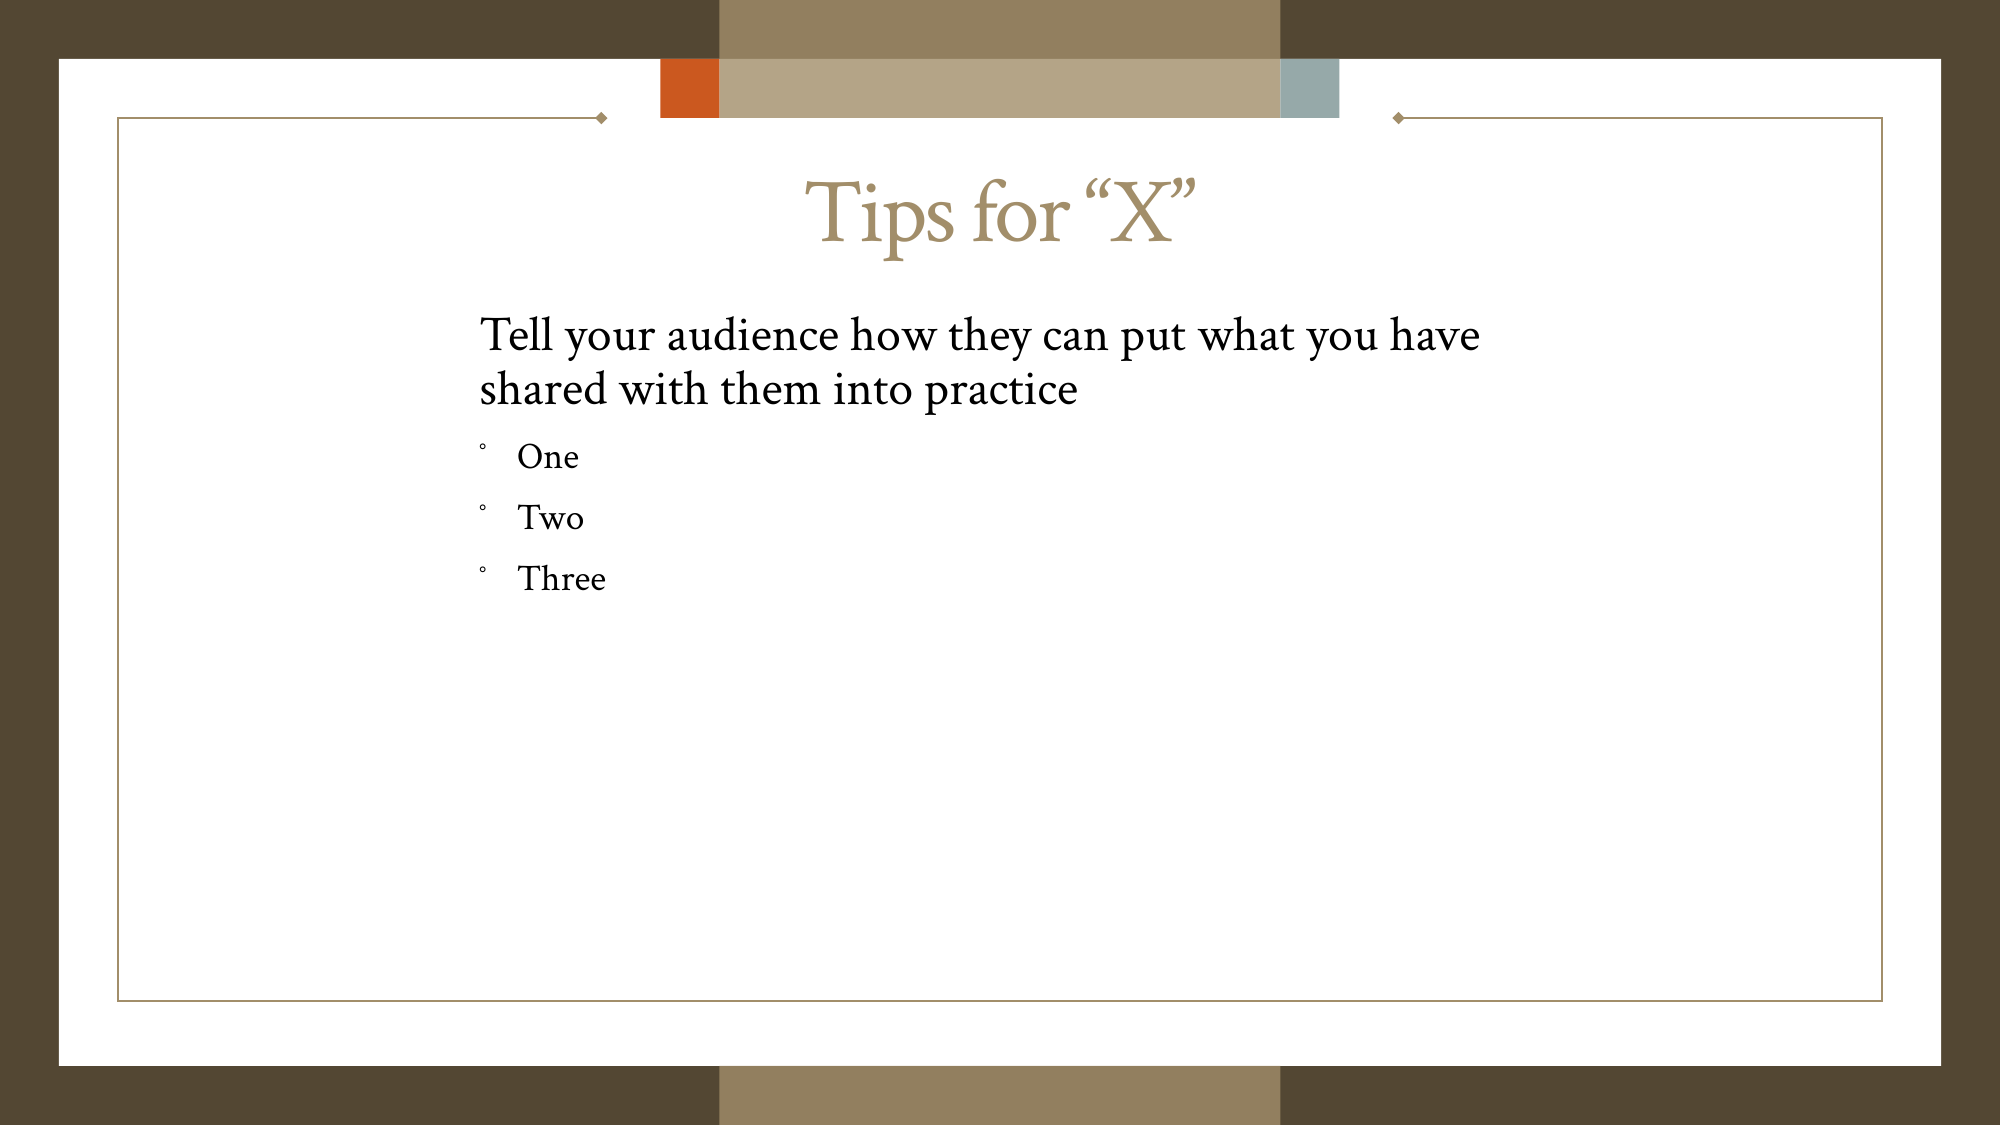

# Tips for “X”
Tell your audience how they can put what you have shared with them into practice
One
Two
Three